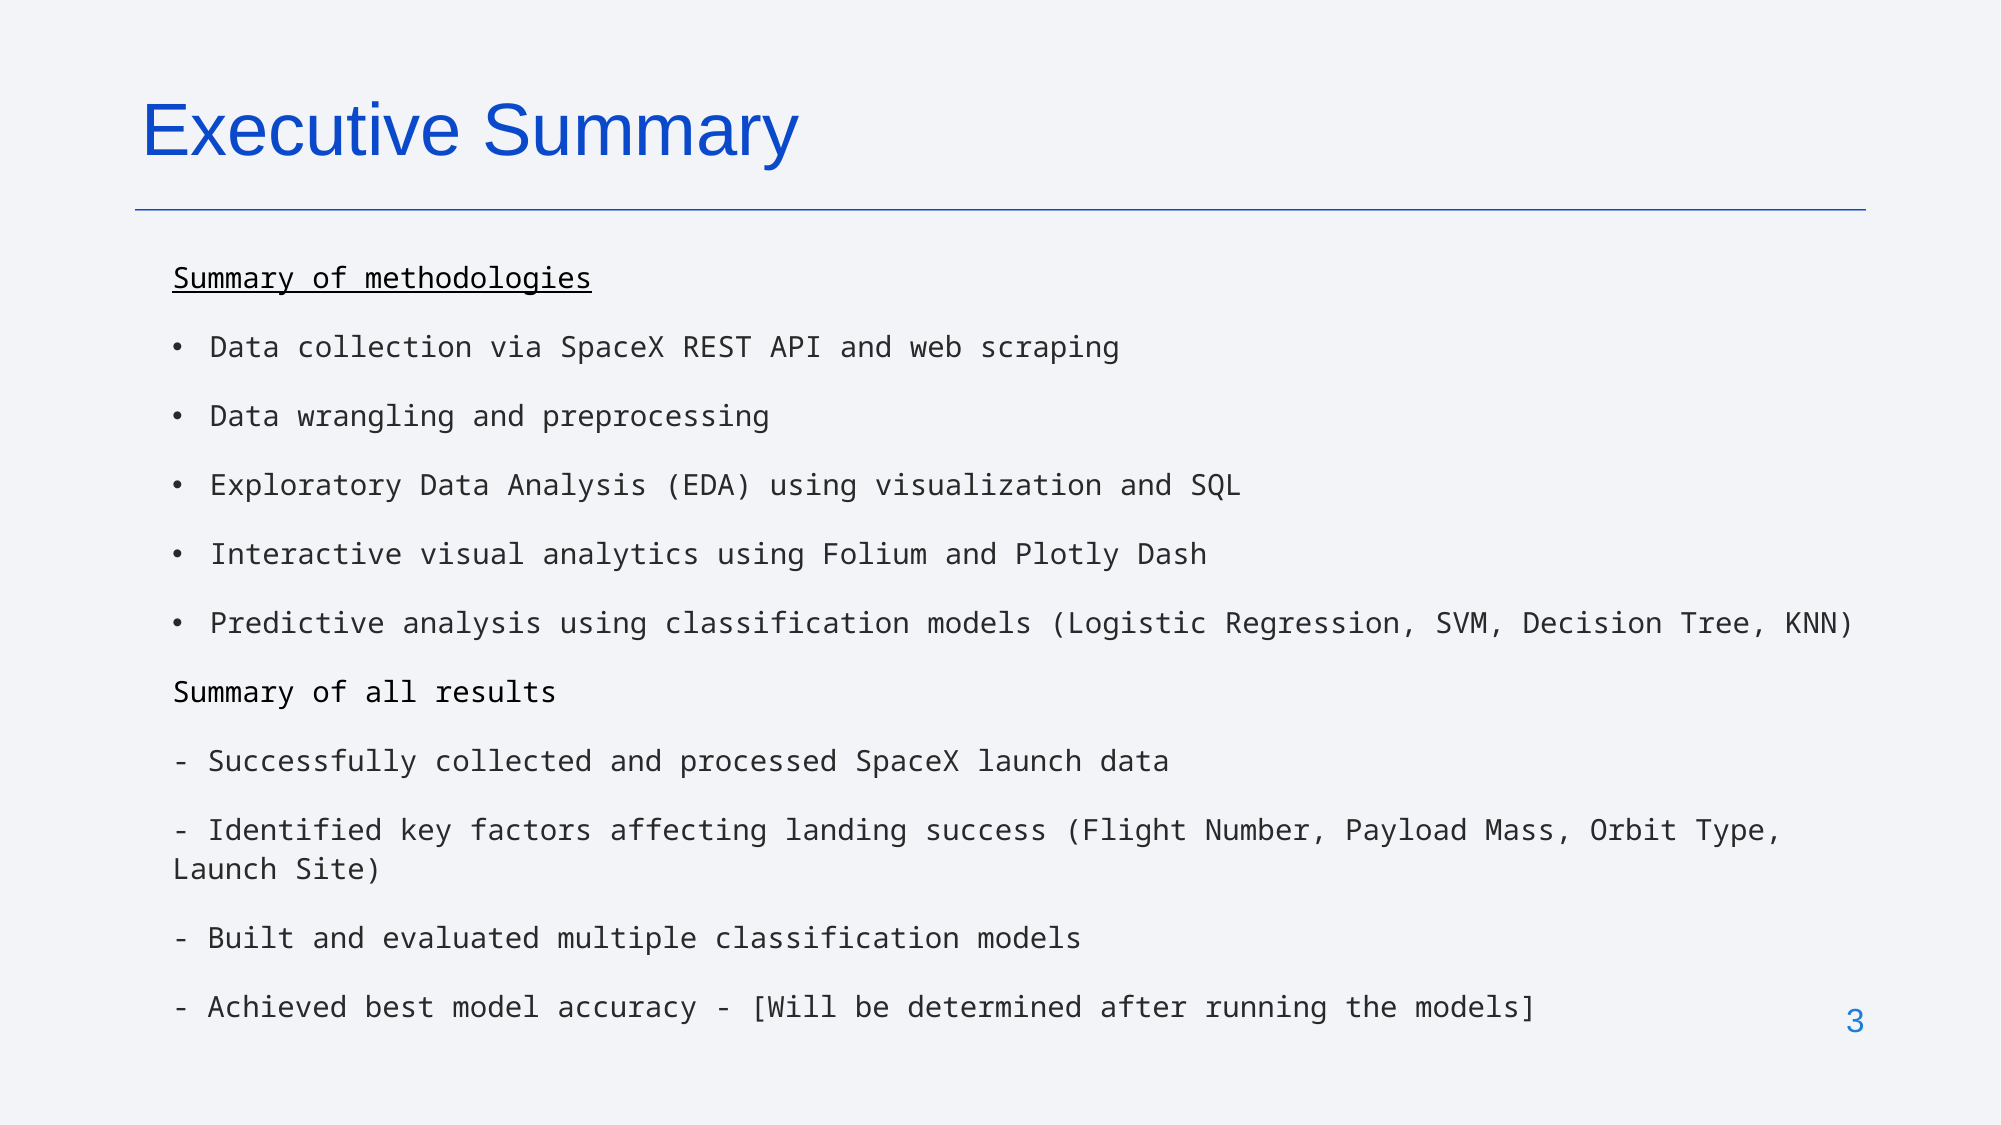

Executive Summary
Summary of methodologies
Data collection via SpaceX REST API and web scraping
Data wrangling and preprocessing
Exploratory Data Analysis (EDA) using visualization and SQL
Interactive visual analytics using Folium and Plotly Dash
Predictive analysis using classification models (Logistic Regression, SVM, Decision Tree, KNN)
Summary of all results
- Successfully collected and processed SpaceX launch data
- Identified key factors affecting landing success (Flight Number, Payload Mass, Orbit Type, Launch Site)
- Built and evaluated multiple classification models
- Achieved best model accuracy - [Will be determined after running the models]
3